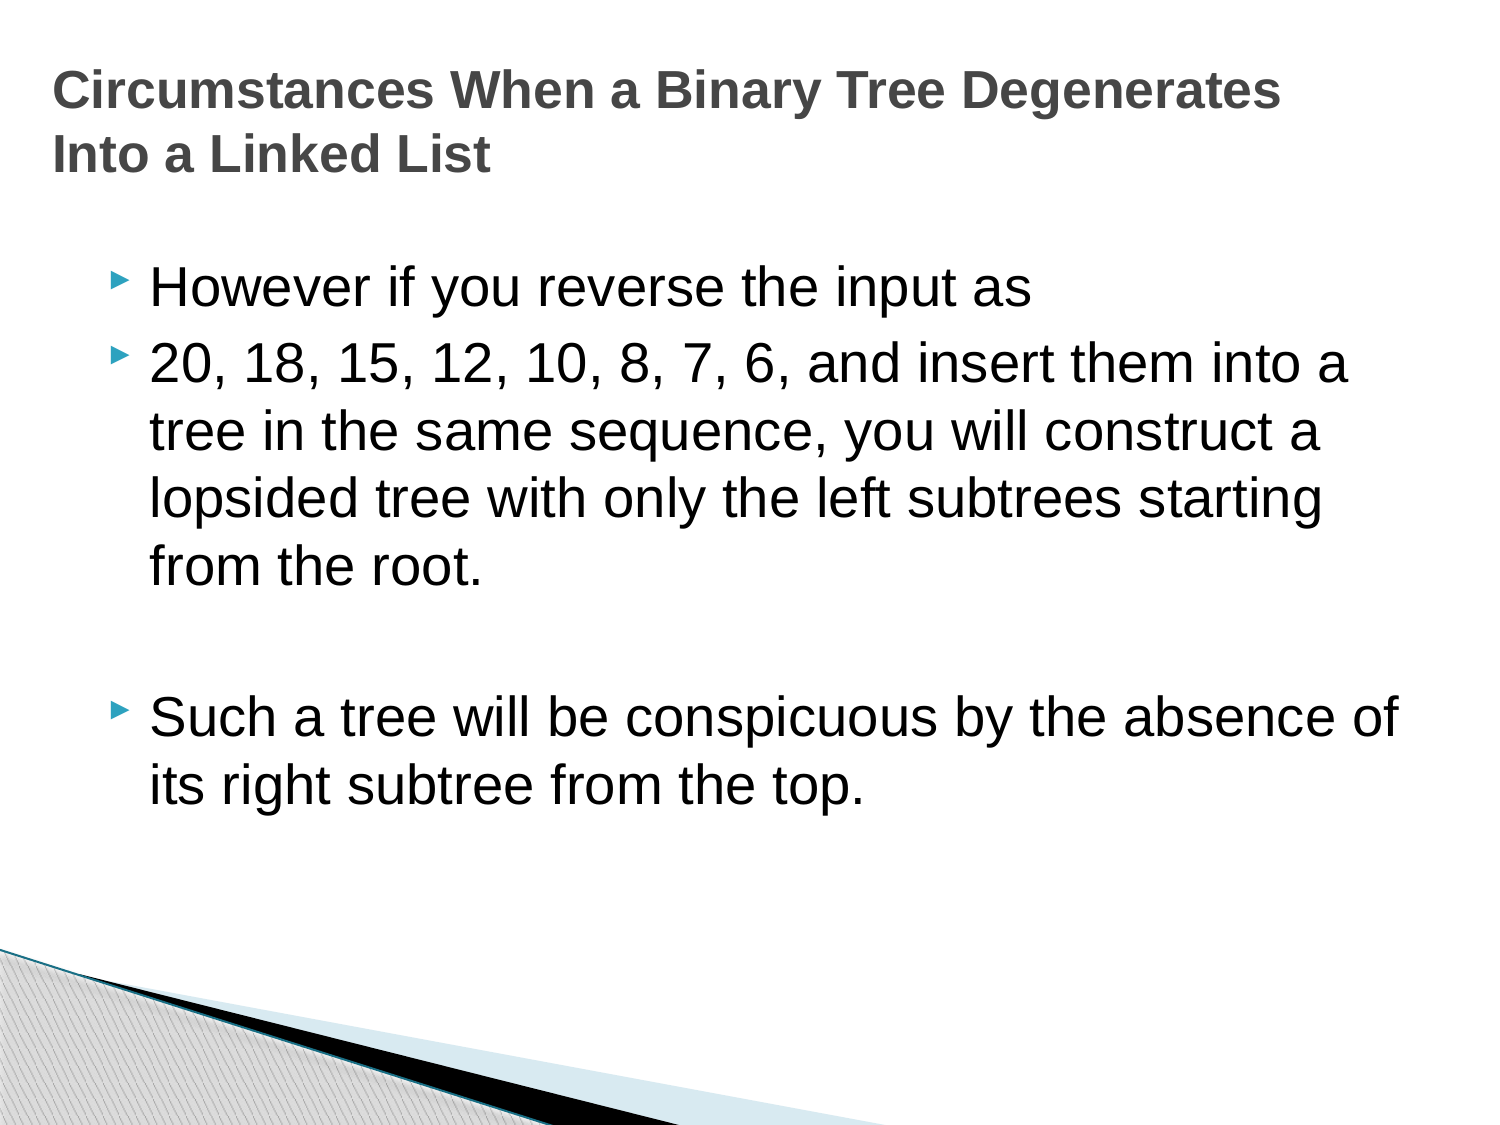

# Circumstances When a Binary Tree Degenerates Into a Linked List
However if you reverse the input as
20, 18, 15, 12, 10, 8, 7, 6, and insert them into a tree in the same sequence, you will construct a lopsided tree with only the left subtrees starting from the root.

Such a tree will be conspicuous by the absence of its right subtree from the top.